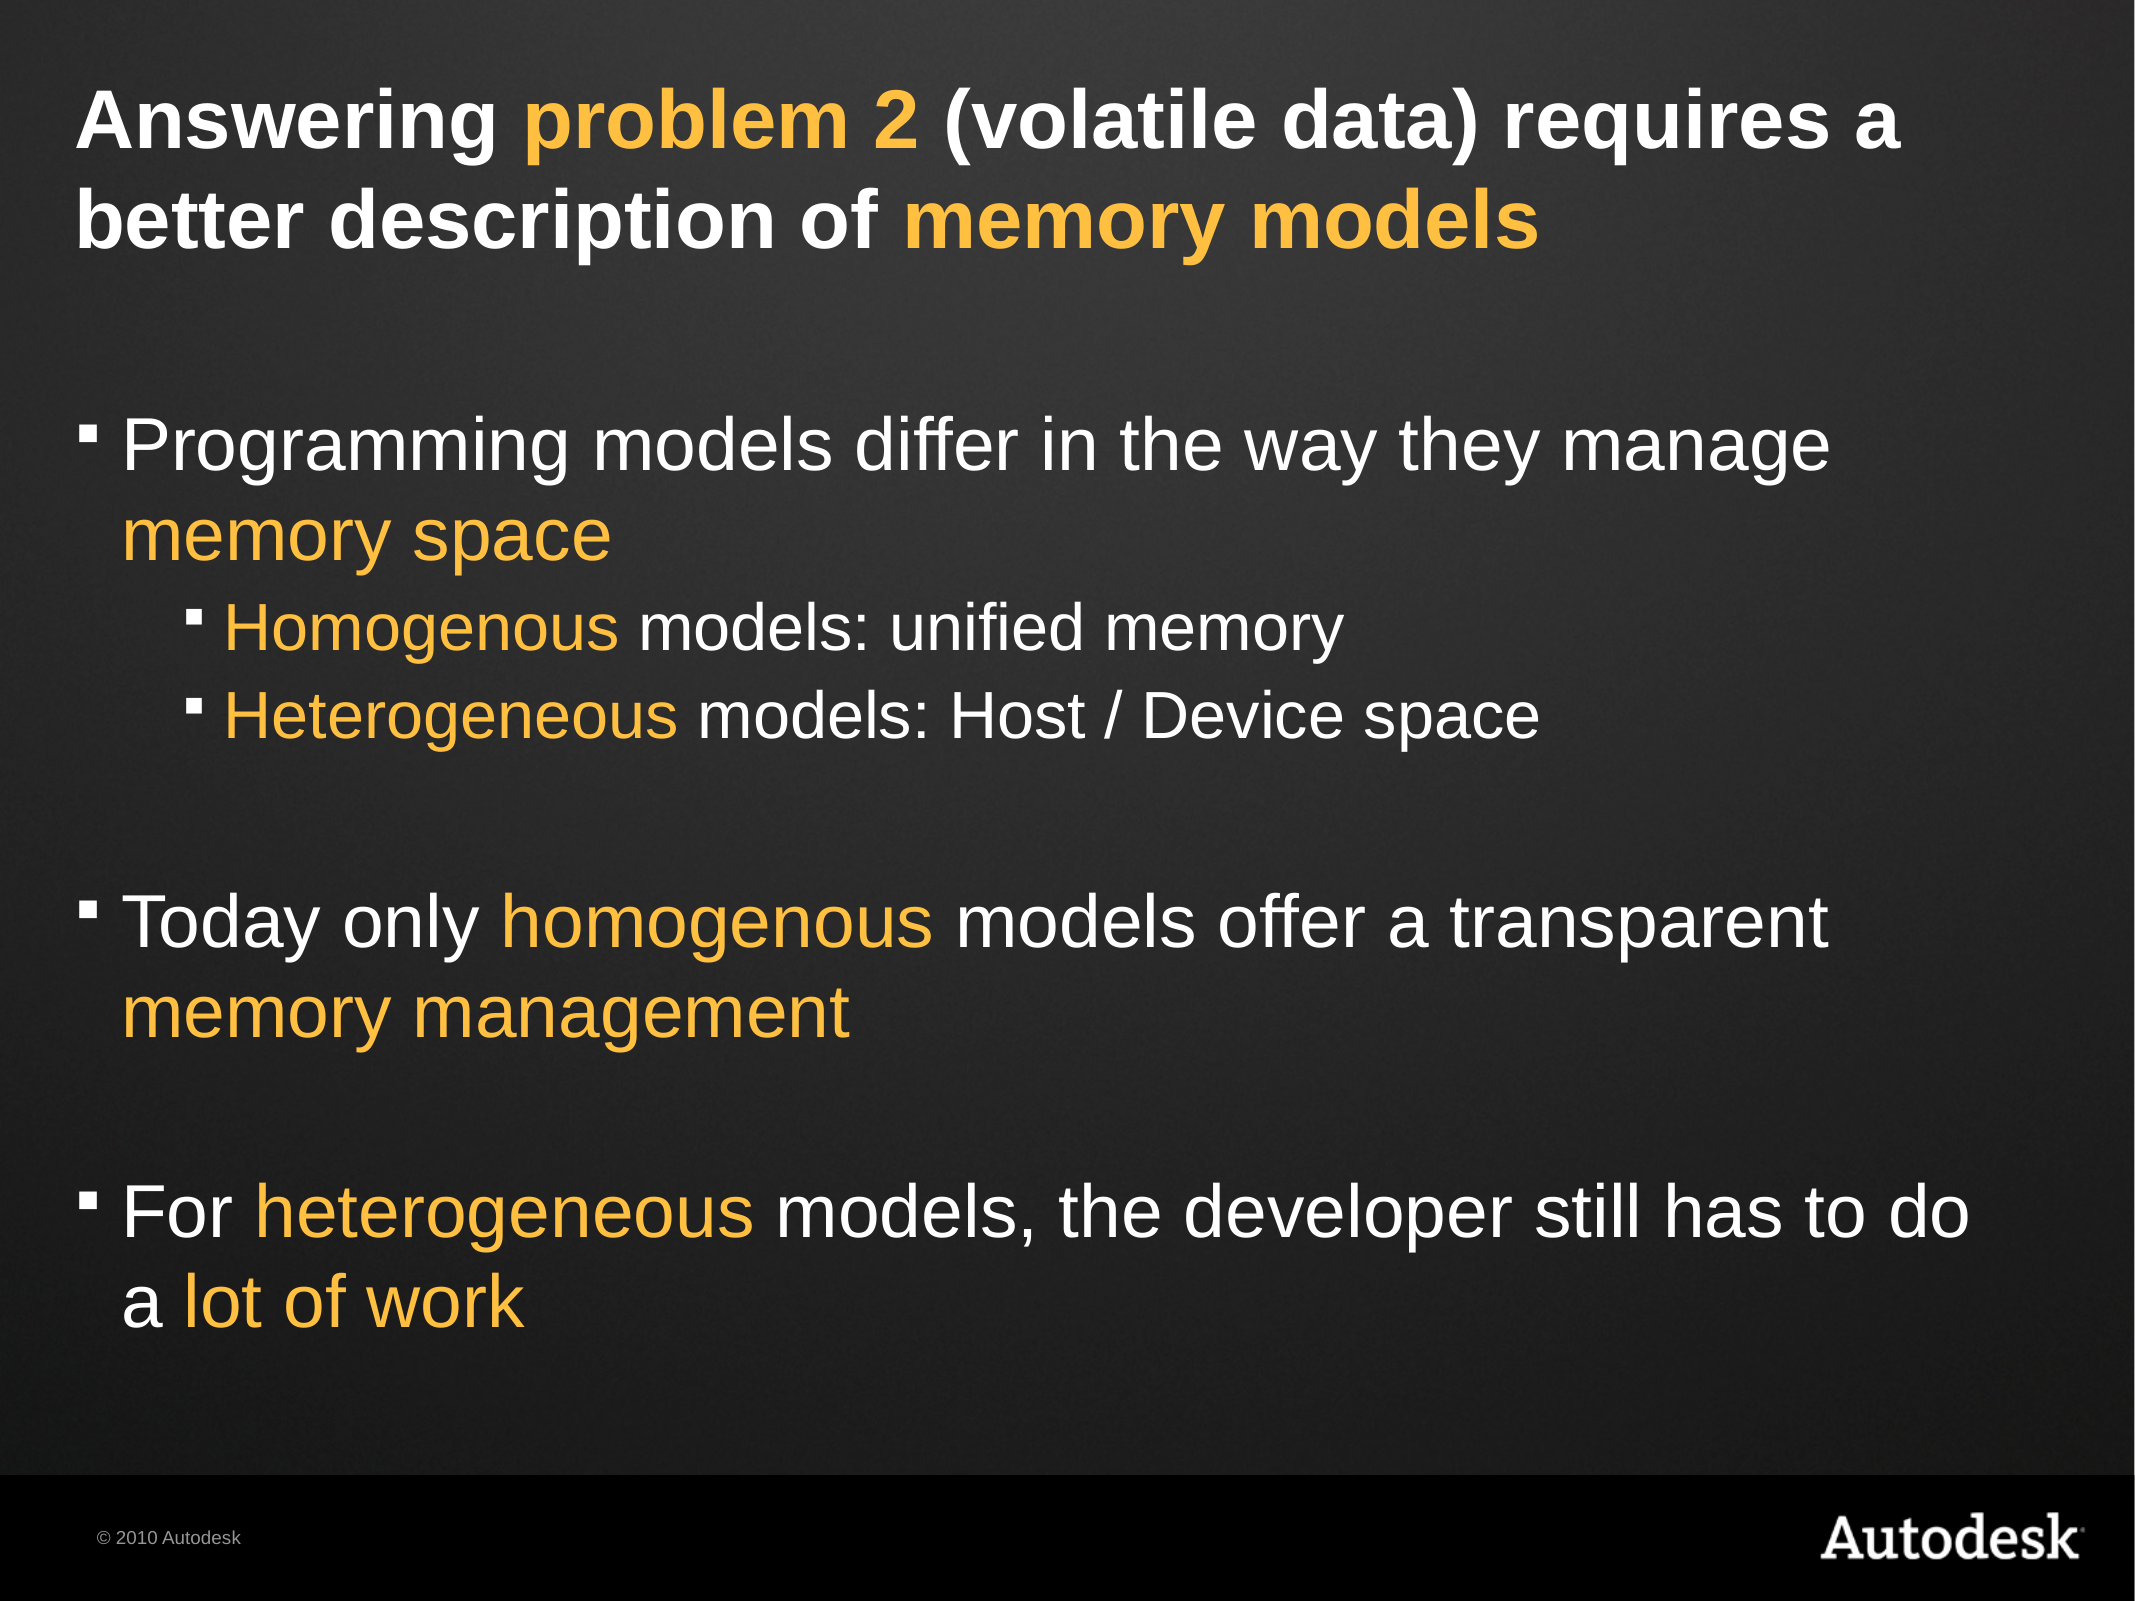

# Answering problem 2 (volatile data) requires a better description of memory models
Programming models differ in the way they manage memory space
Homogenous models: unified memory
Heterogeneous models: Host / Device space

Today only homogenous models offer a transparent memory management

For heterogeneous models, the developer still has to do a lot of work